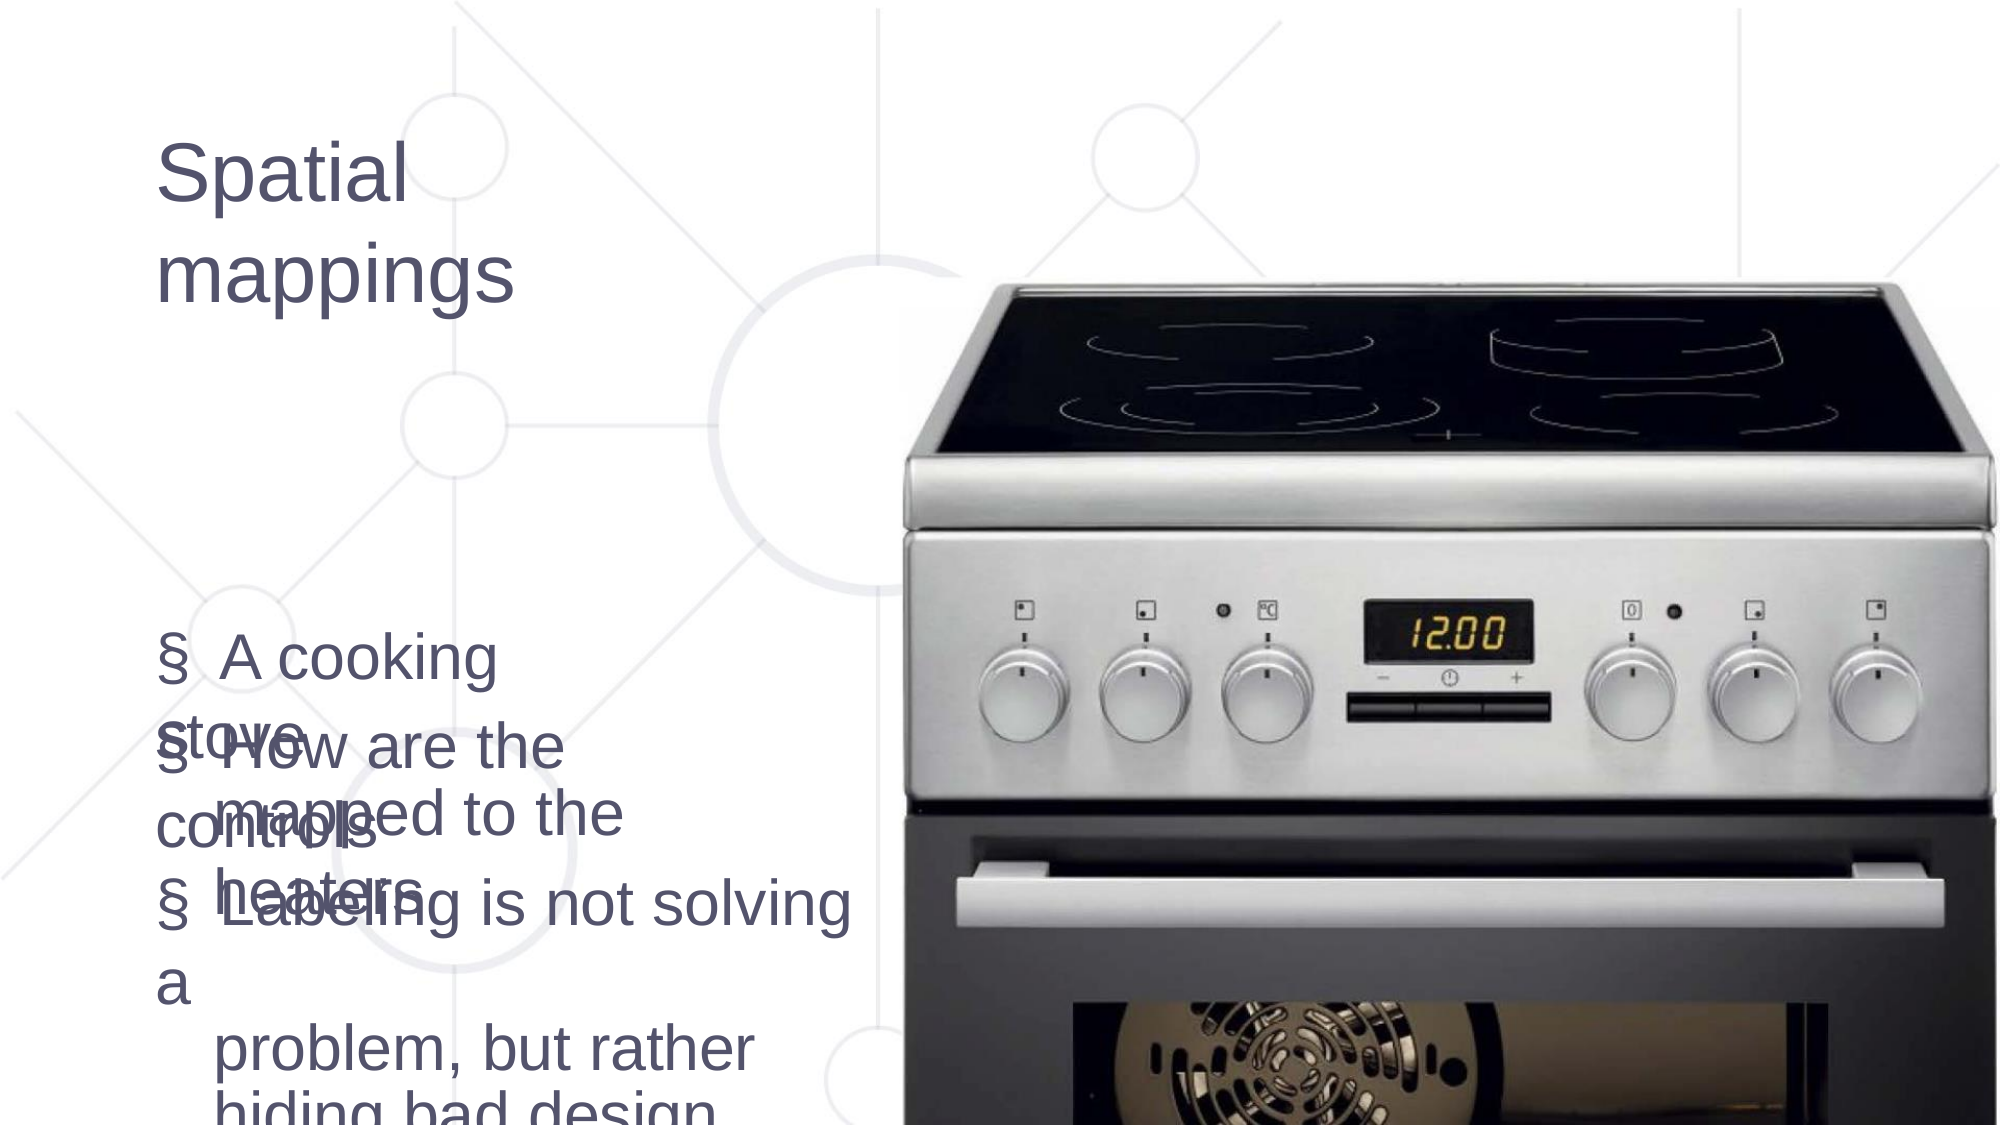

Spatial mappings
§ A cooking stove
§ How are the controls
mapped to the heaters
§ Labeling is not solving a
problem, but rather
hiding bad design